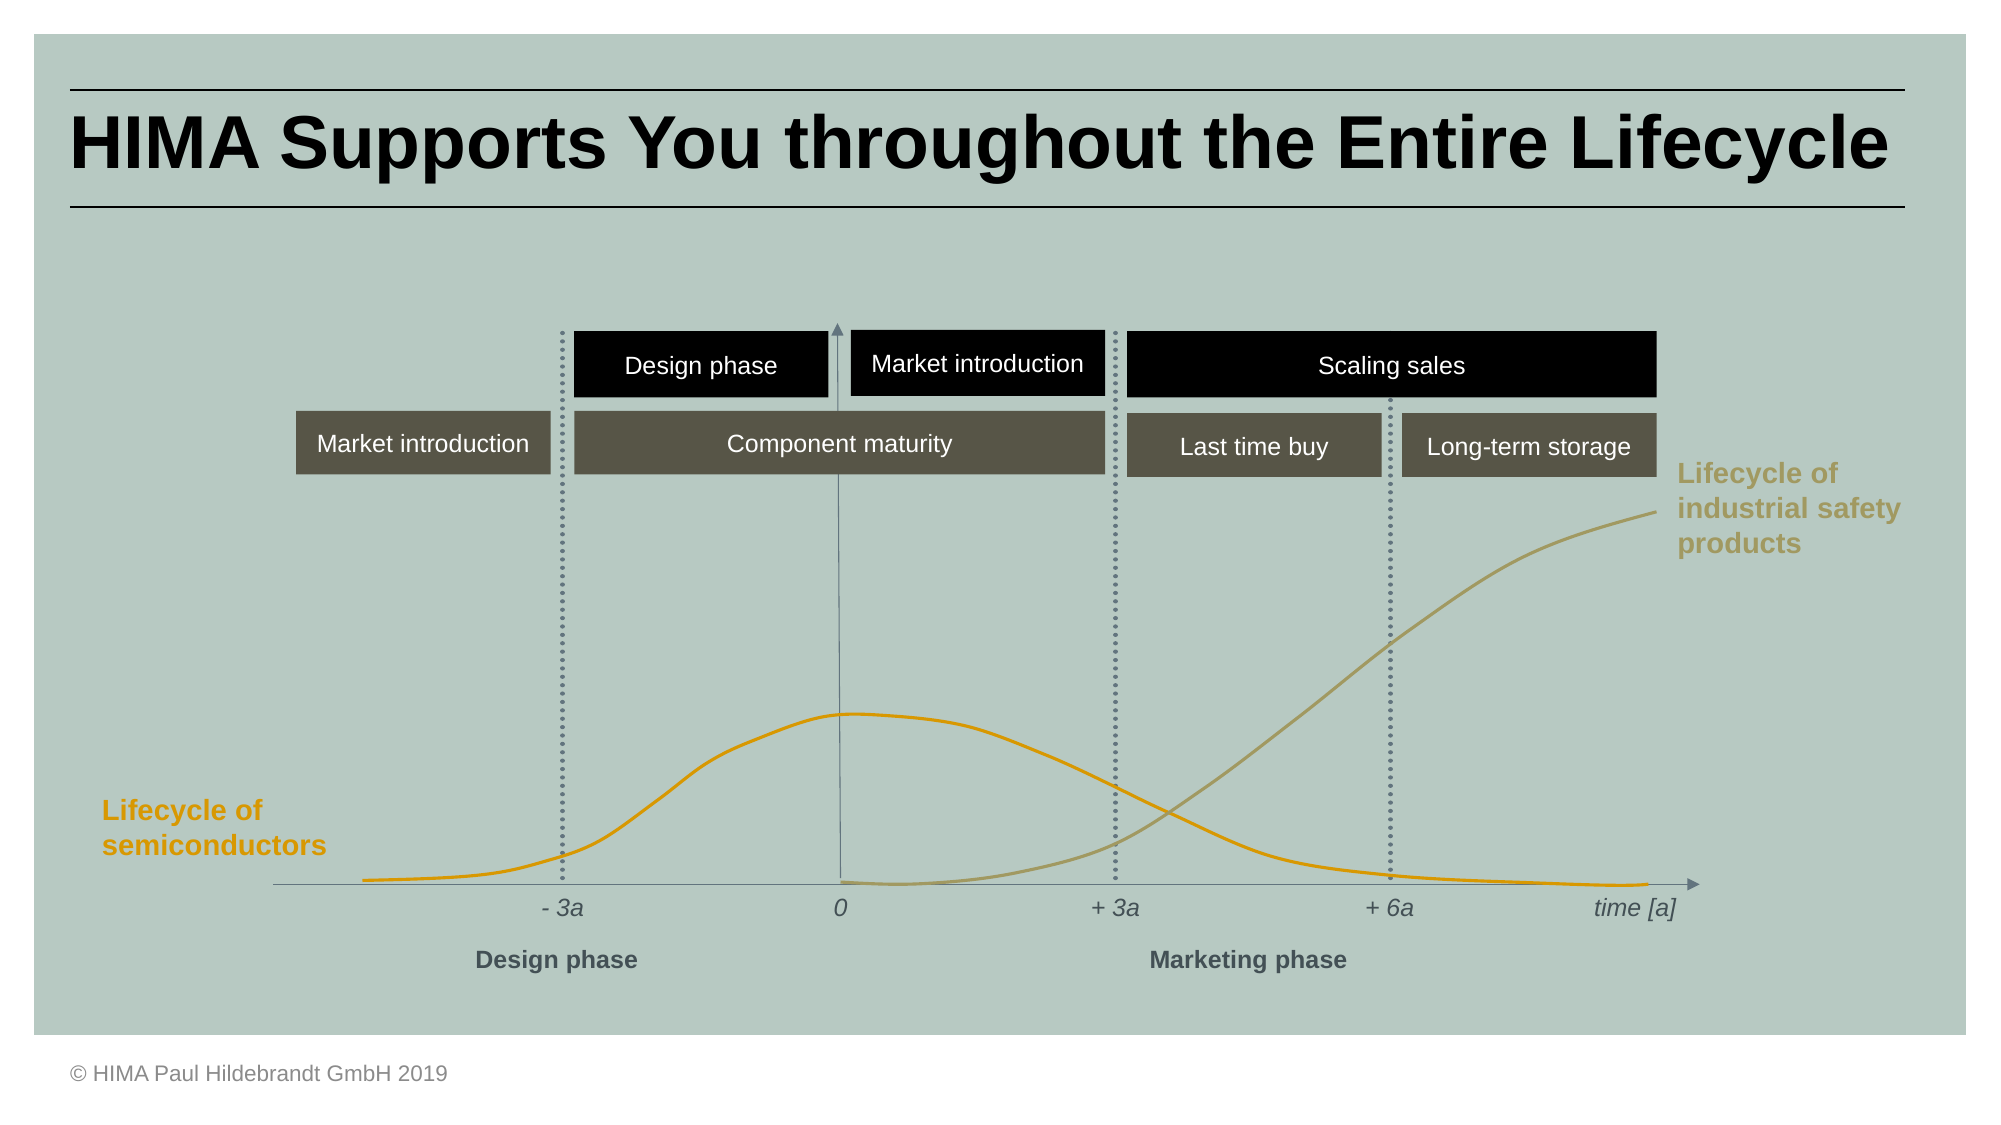

| HIMA Supports You throughout the Entire Lifecycle |
| --- |
Market introduction
Design phase
Scaling sales
Market introduction
Component maturity
Last time buy
Long-term storage
Lifecycle of
industrial safety
products

Lifecycle of
semiconductors
- 3a
0
+ 3a
+ 6a
time [a]
Marketing phase
Design phase
© HIMA Paul Hildebrandt GmbH 2019